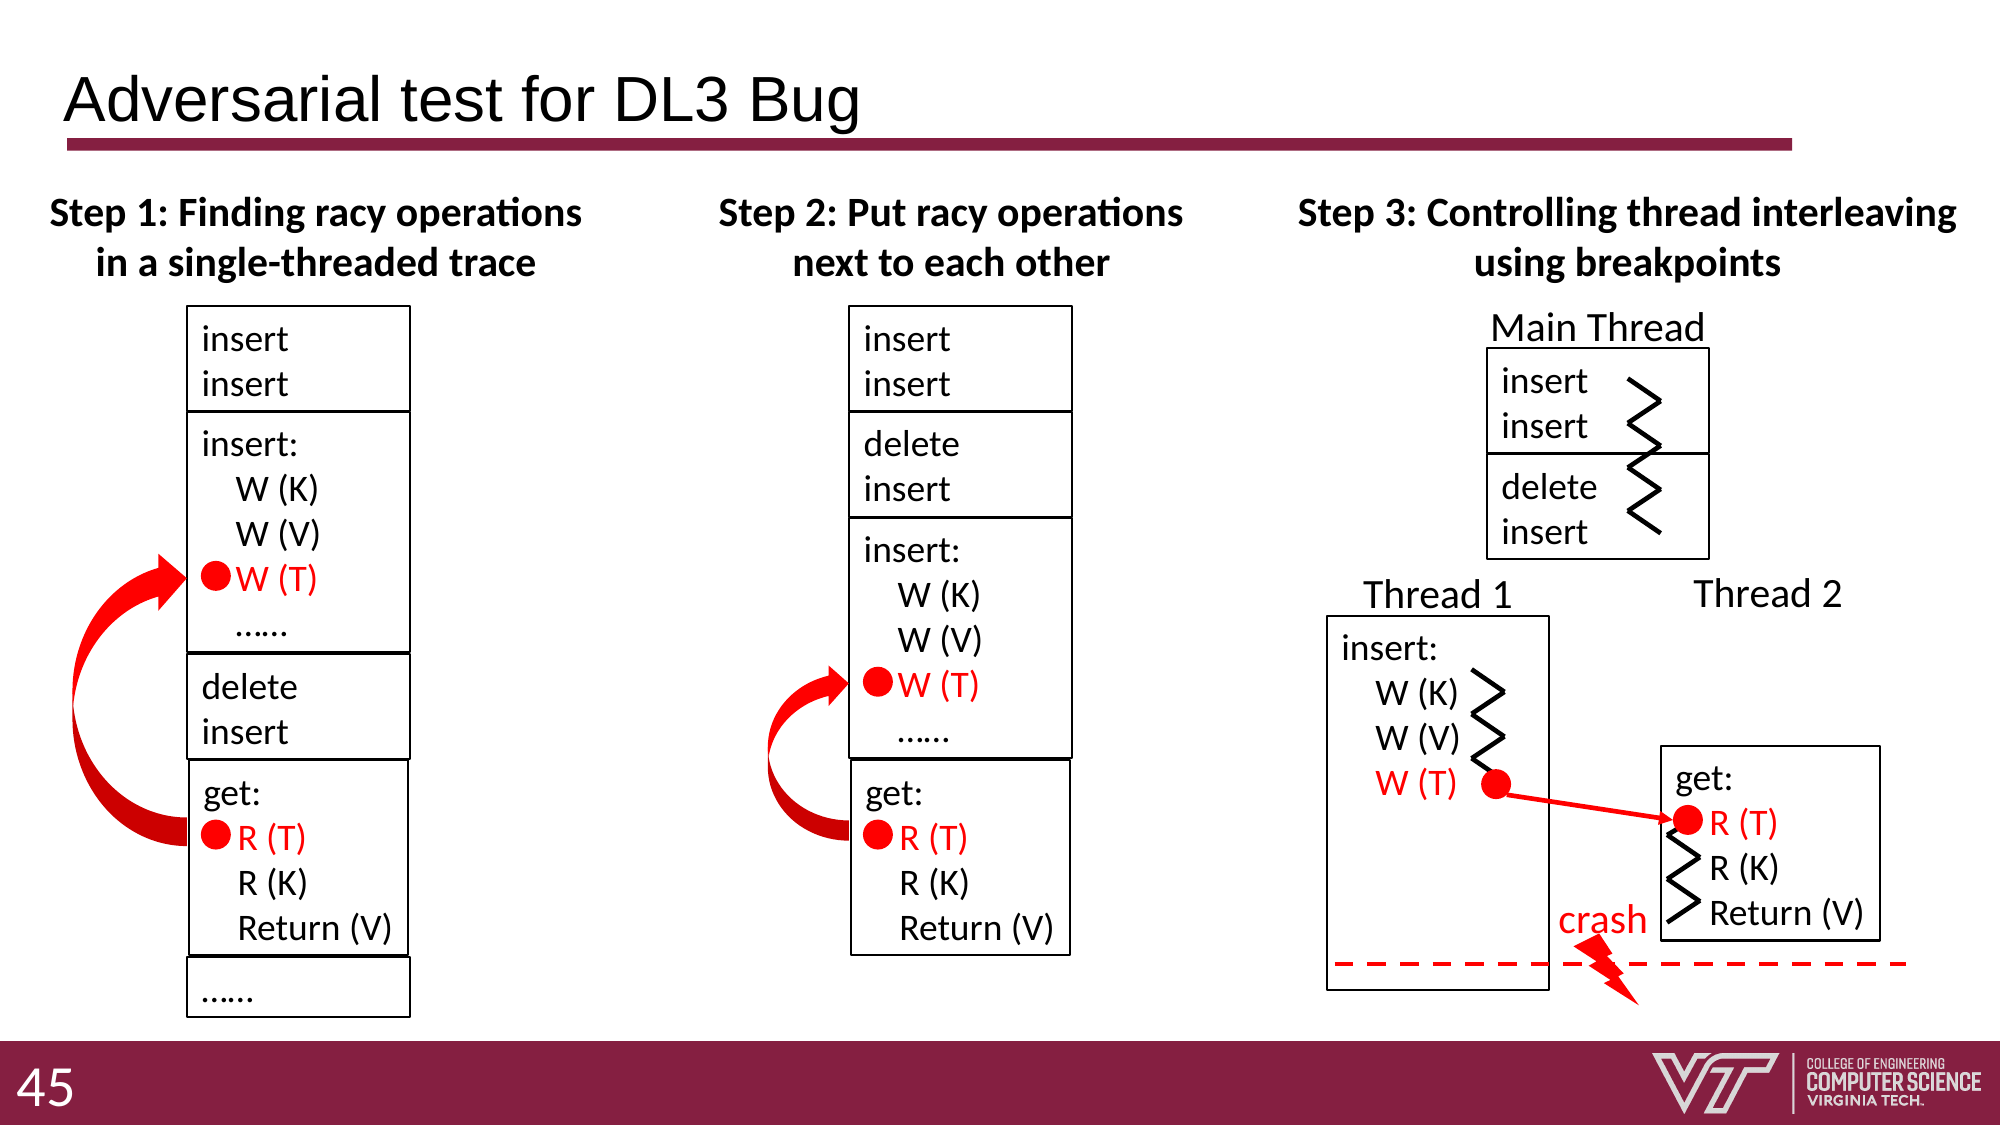

# Adversarial test for DL3 Bug
Step 1: Finding racy operations
in a single-threaded trace
Step 2: Put racy operations
next to each other
Step 3: Controlling thread interleaving
using breakpoints
Main Thread
insert
insert
insert
insert
insert
insert
delete
insert
insert:
    W (K)
    W (V)
    W (T)
    ……

delete
insert
insert:
    W (K)
    W (V)
    W (T)
    ……

Thread 2
Thread 1
insert:
    W (K)
    W (V)
    W (T)

delete
insert

get:
    R (T)
    R (K)
    Return (V)
get:
    R (T)
    R (K)
    Return (V)

get:
    R (T)
    R (K)
    Return (V)

crash

……
45